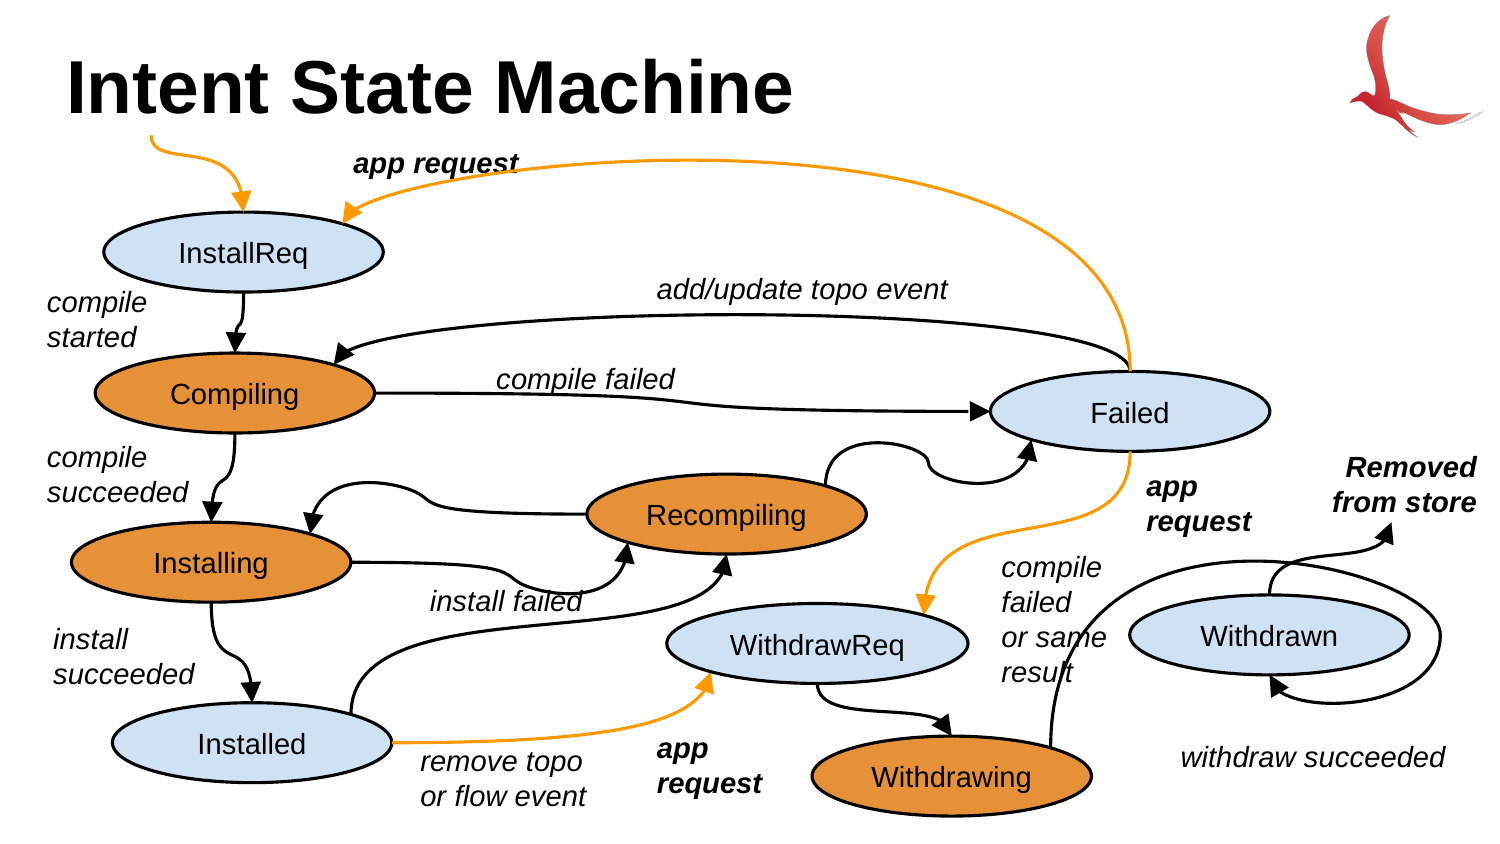

# Intent State Machine
app request
InstallReq
add/update topo event
compile started
compile failed
Compiling
Failed
compile succeeded
Removed
 from store
app request
Recompiling
Installing
compile failed
or same result
install failed
Withdrawn
WithdrawReq
install succeeded
Installed
app request
withdraw succeeded
remove topo or flow event
Withdrawing